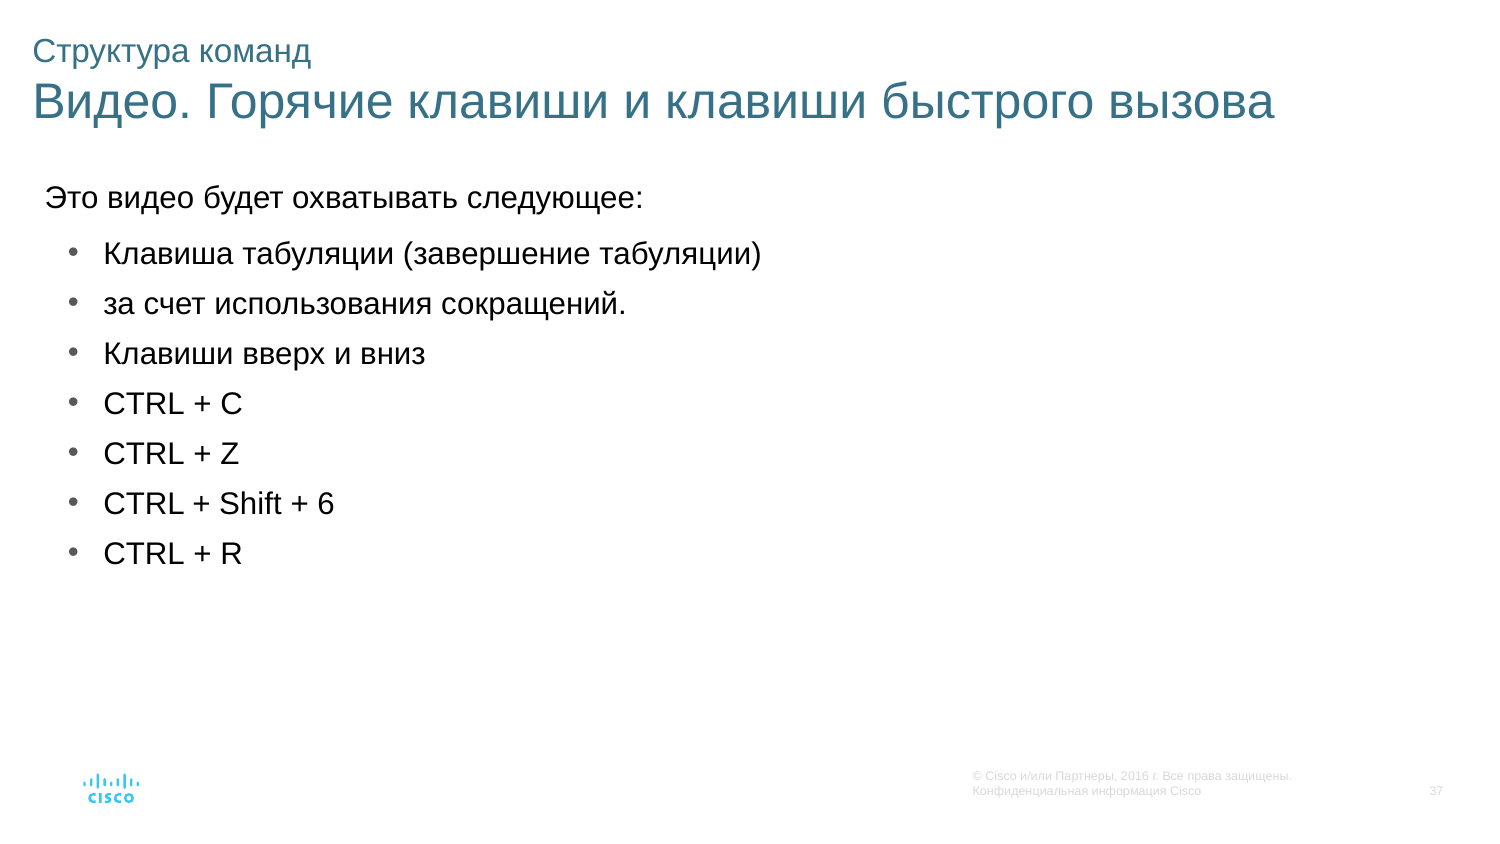

# Структура команд Видео. Горячие клавиши и клавиши быстрого вызова
Это видео будет охватывать следующее:
Клавиша табуляции (завершение табуляции)
за счет использования сокращений.
Клавиши вверх и вниз
CTRL + C
CTRL + Z
CTRL + Shift + 6
CTRL + R